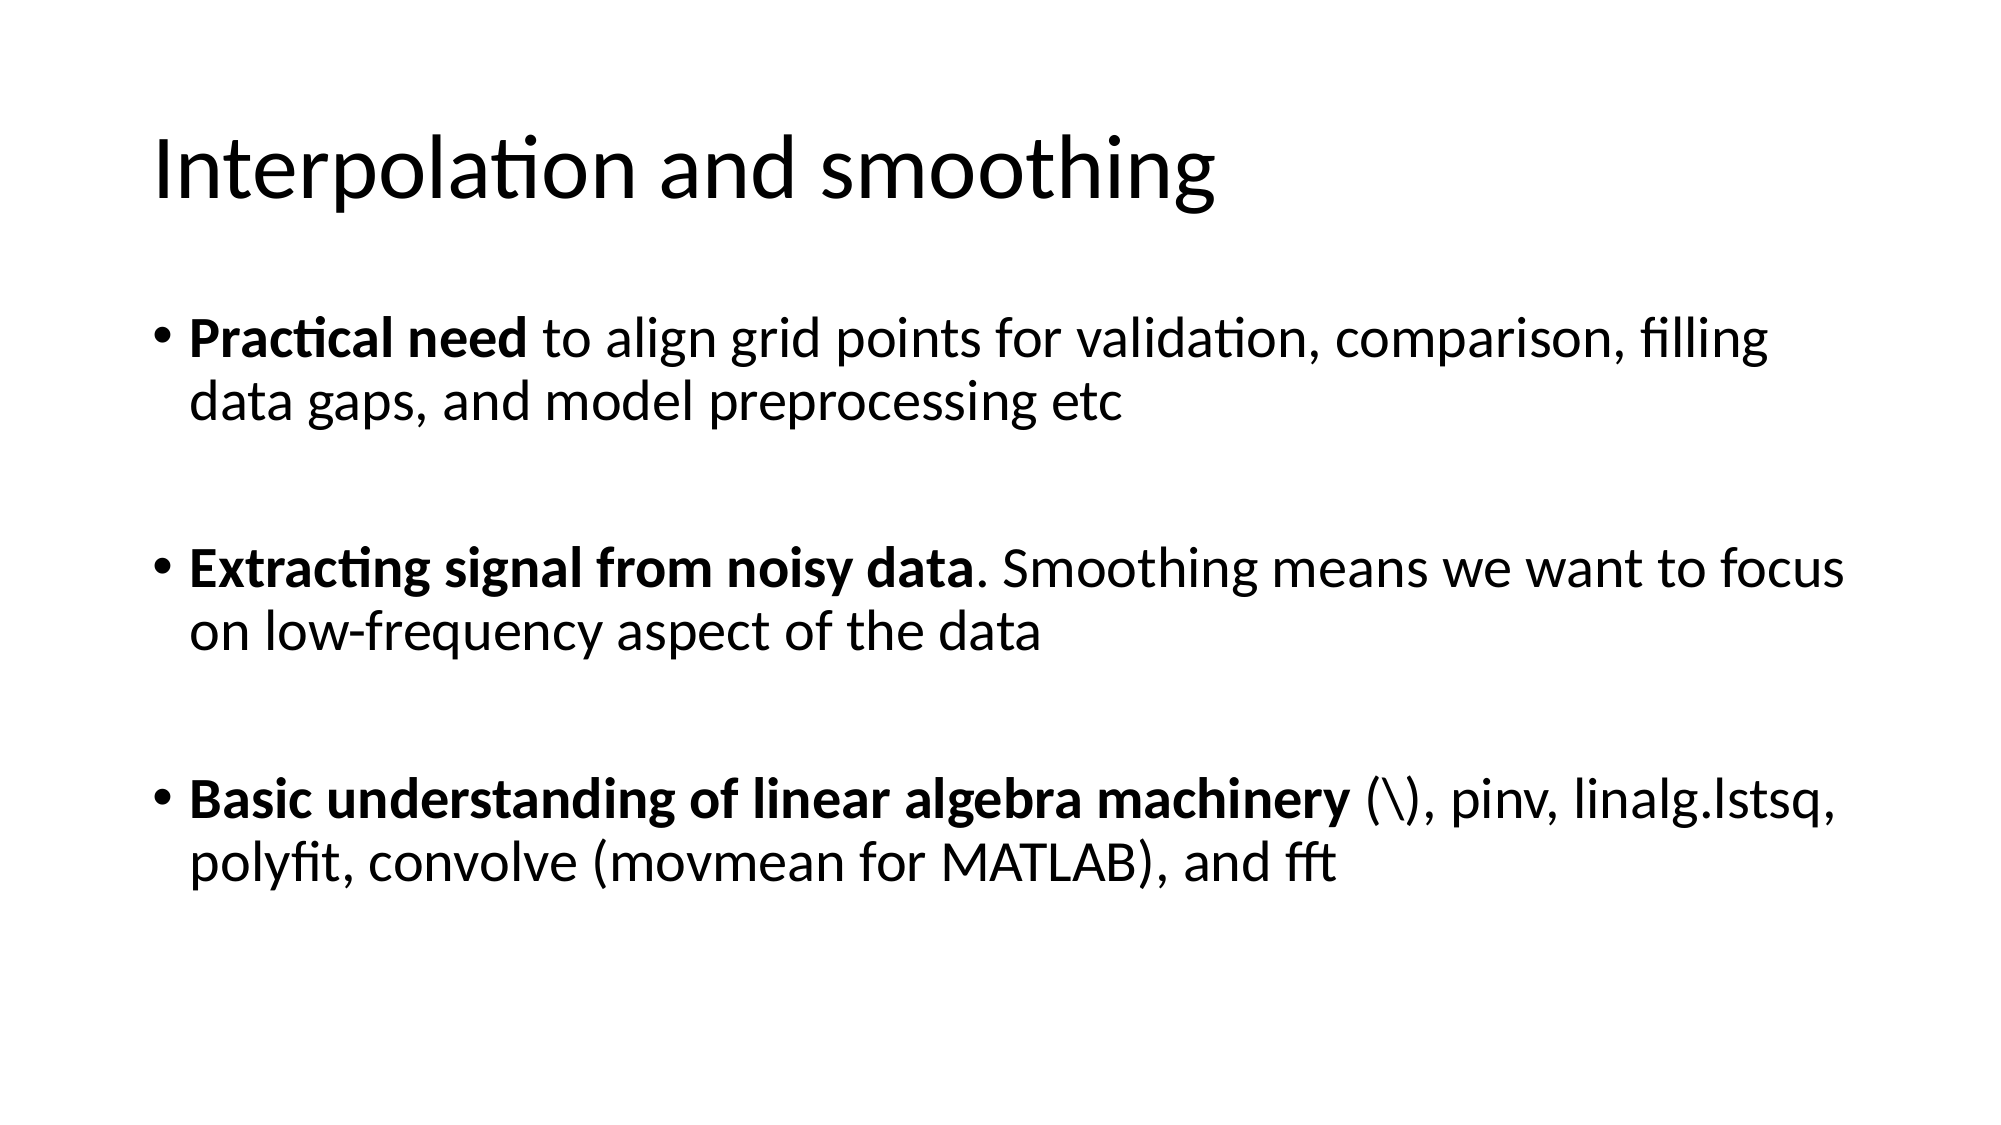

# Interpolation and smoothing
Practical need to align grid points for validation, comparison, filling data gaps, and model preprocessing etc

Extracting signal from noisy data. Smoothing means we want to focus on low-frequency aspect of the data

Basic understanding of linear algebra machinery (\), pinv, linalg.lstsq, polyfit, convolve (movmean for MATLAB), and fft